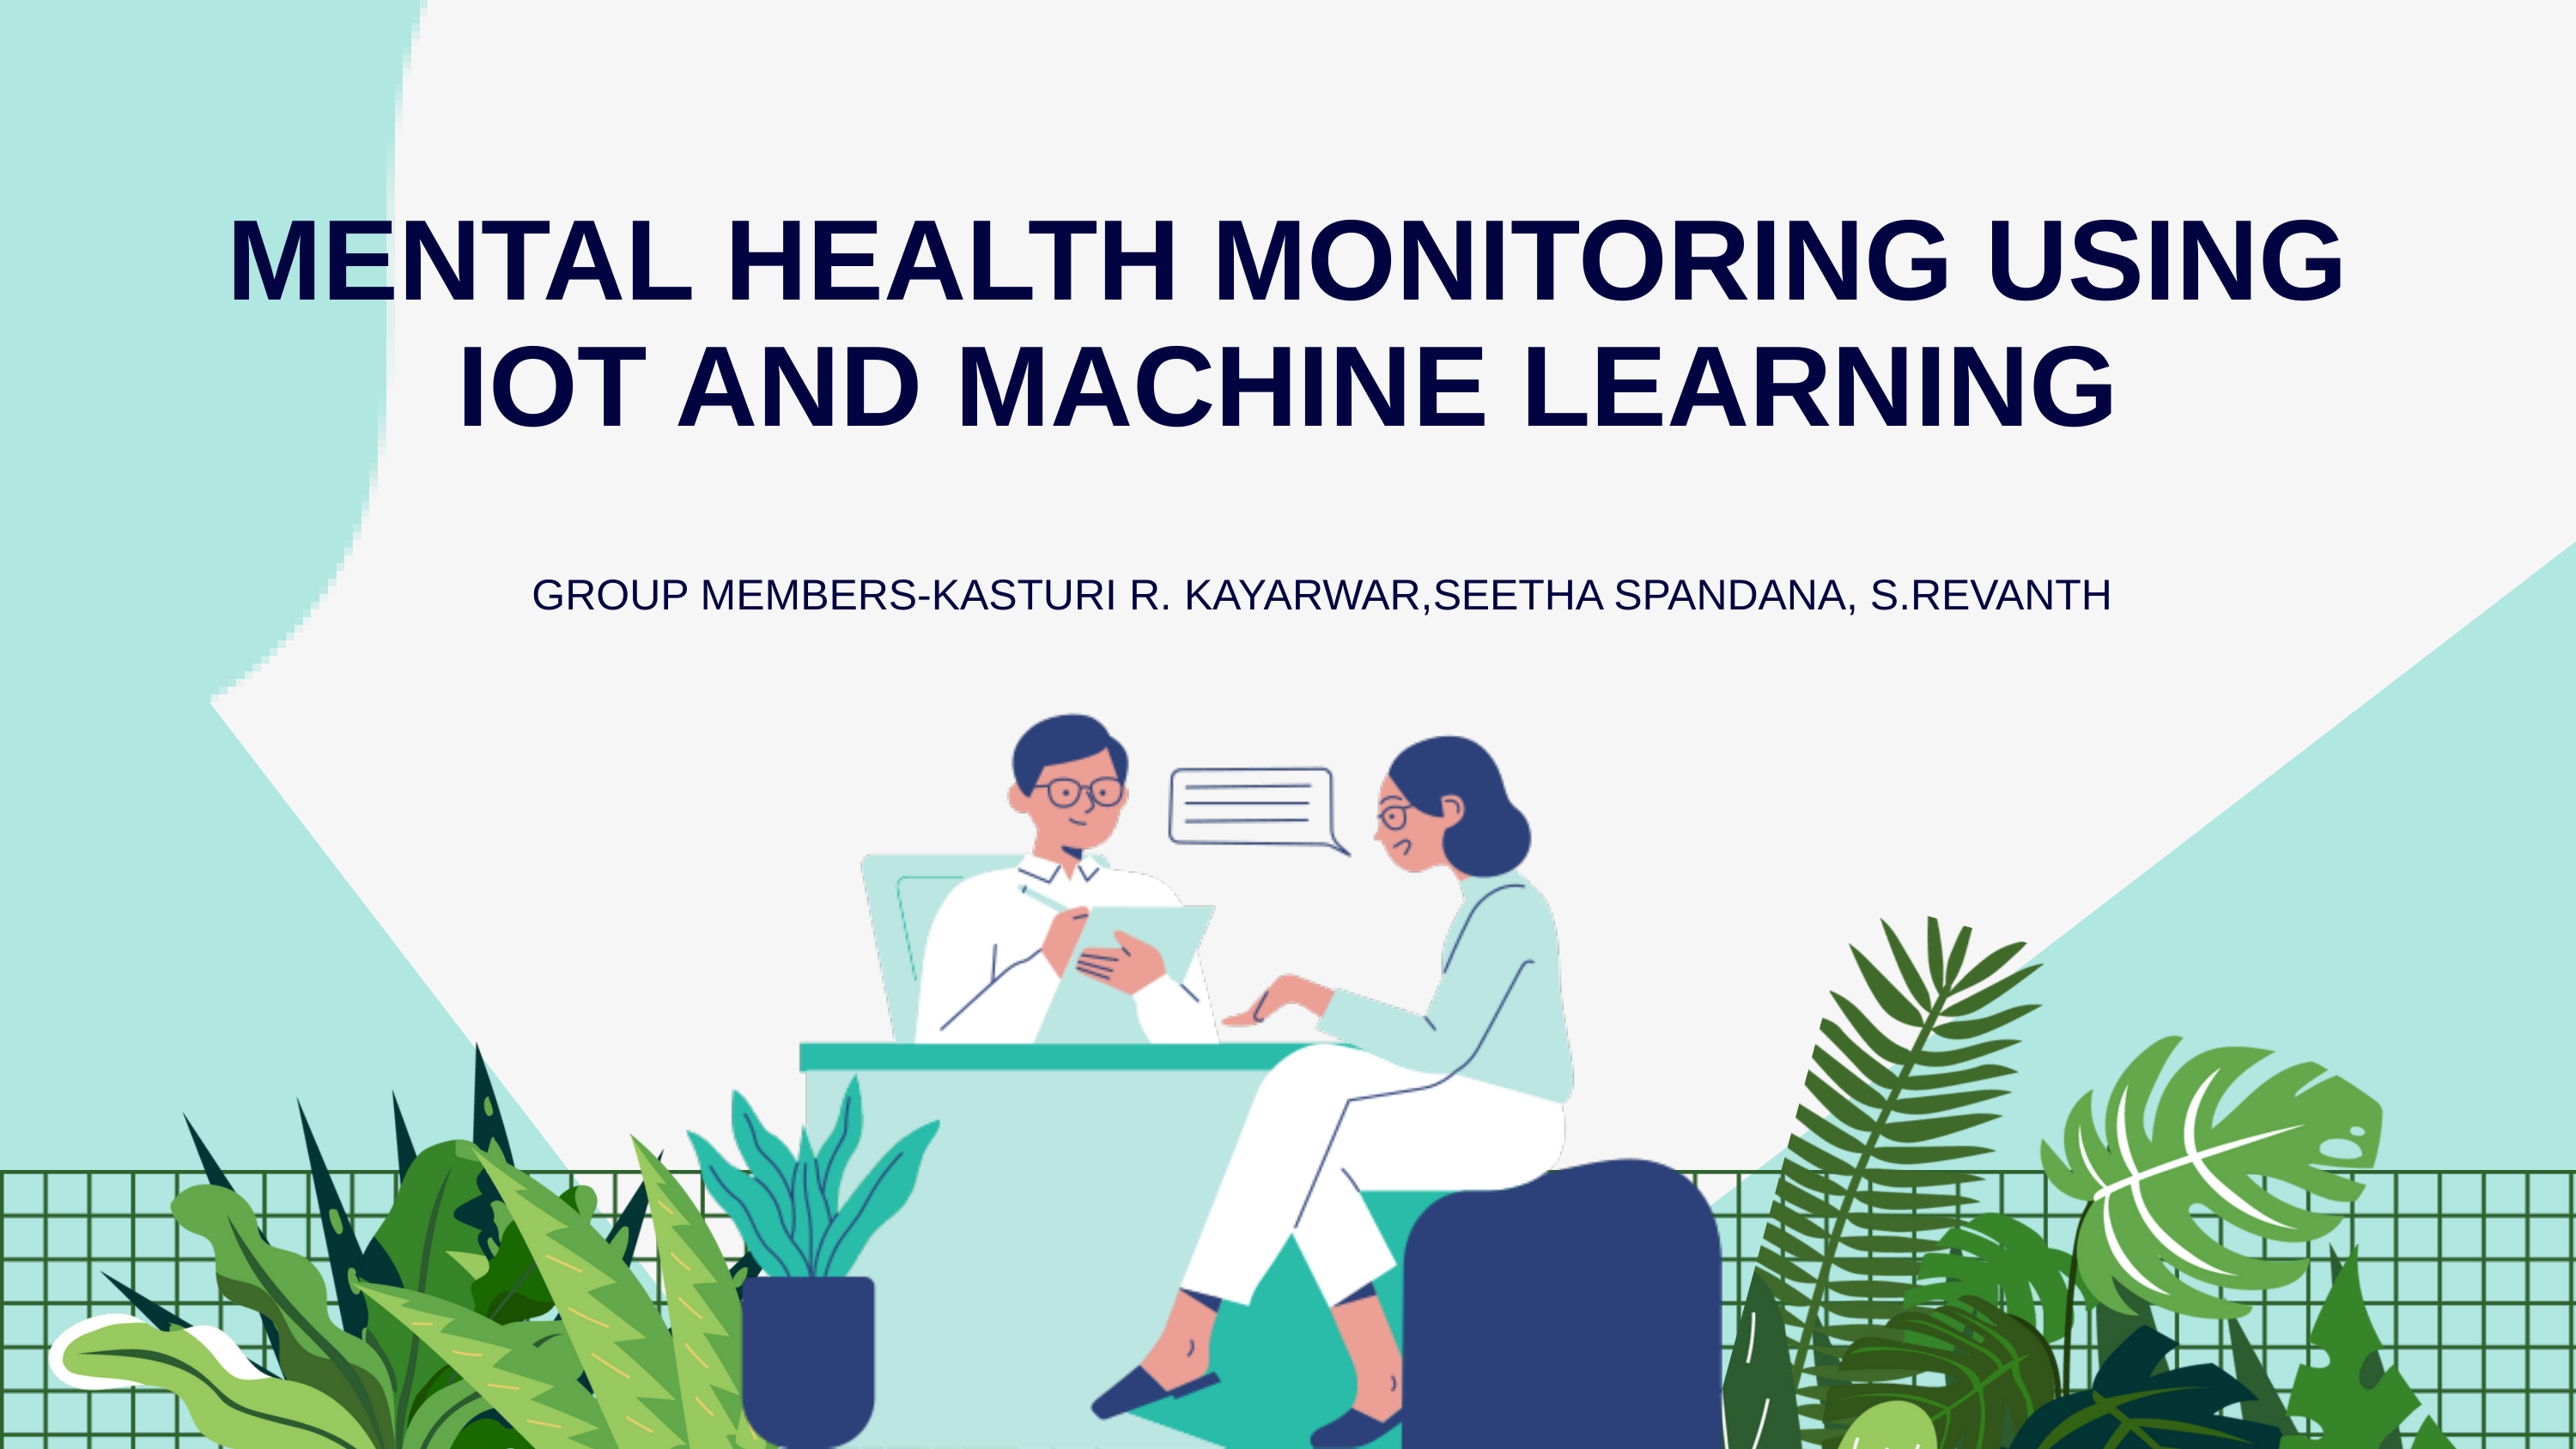

MENTAL HEALTH MONITORING USING IOT AND MACHINE LEARNING
GROUP MEMBERS-KASTURI R. KAYARWAR,SEETHA SPANDANA, S.REVANTH